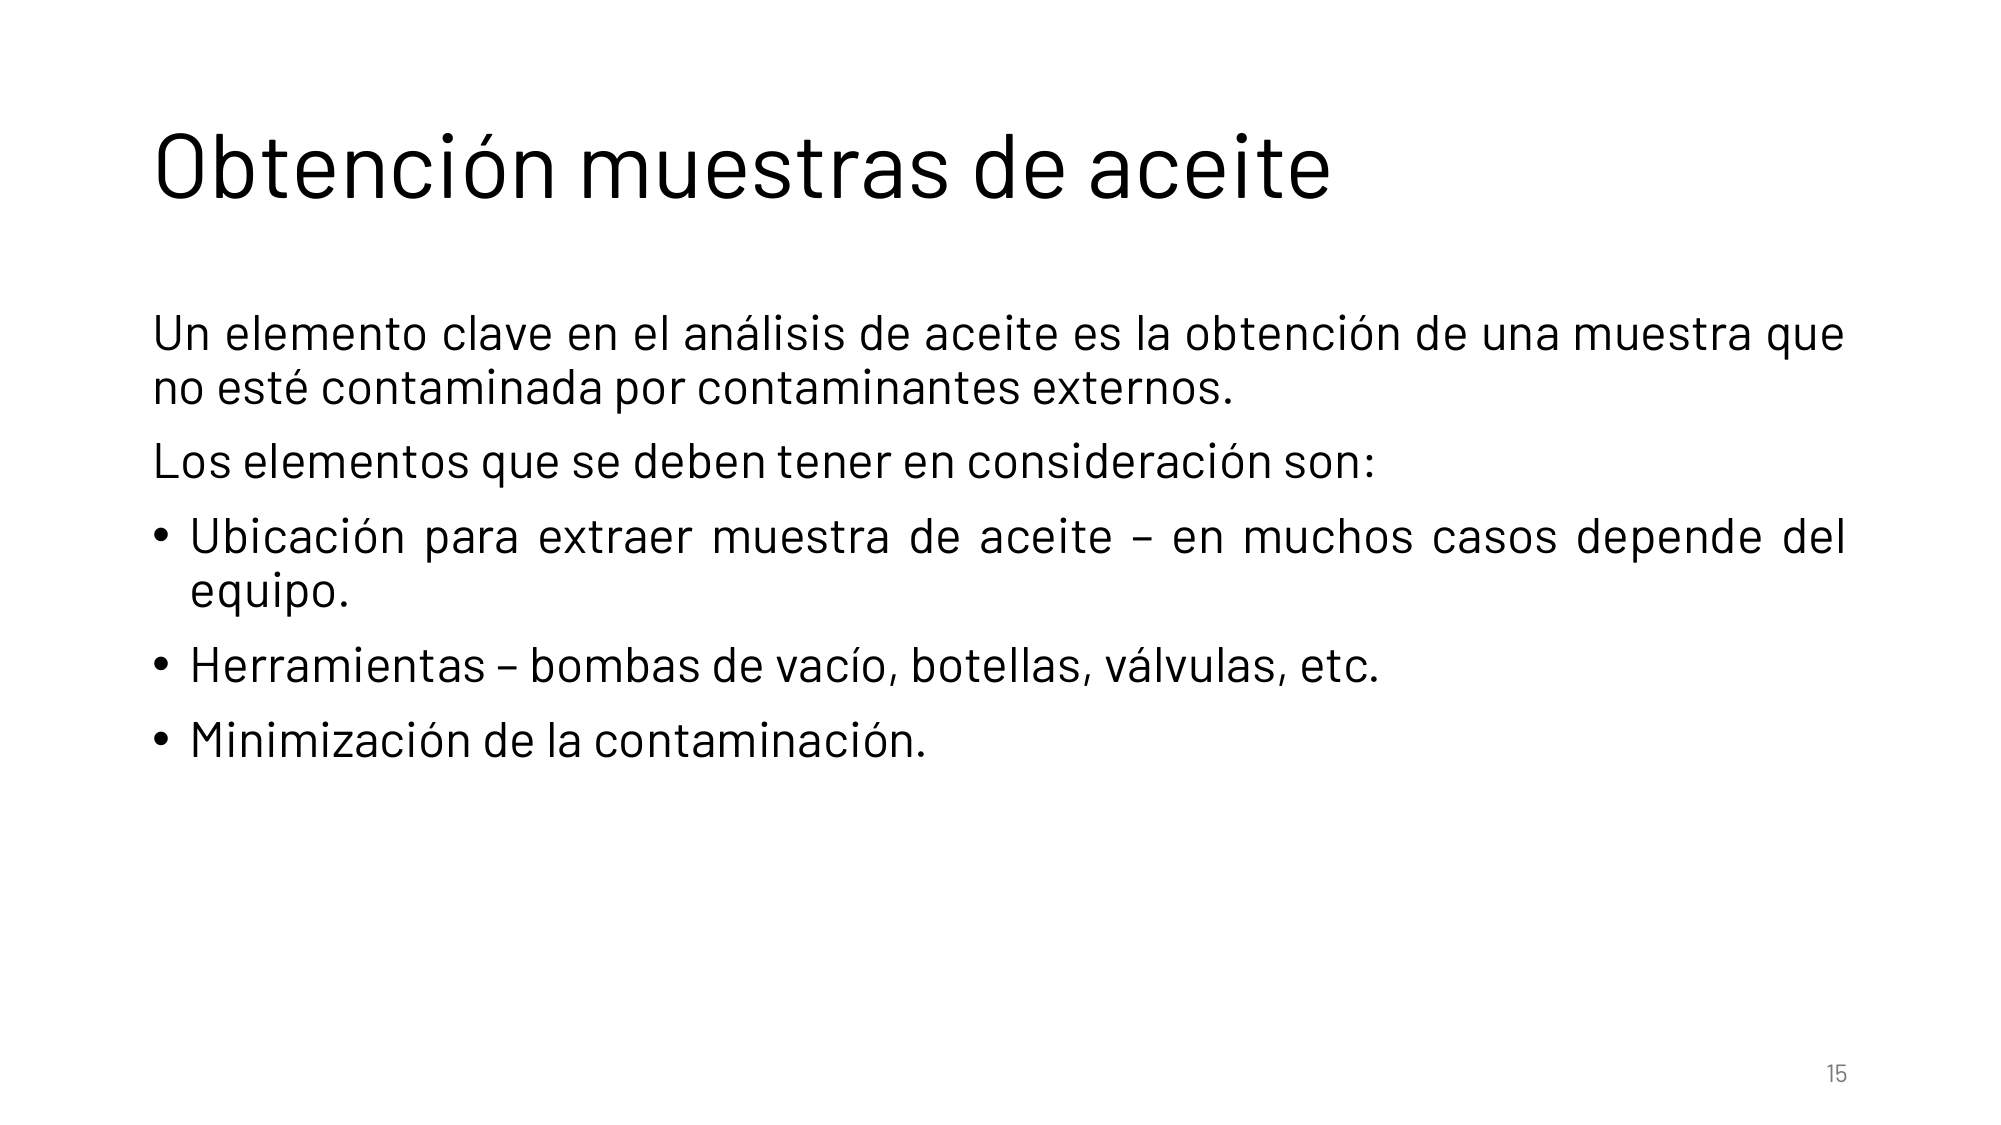

# Obtención muestras de aceite
Un elemento clave en el análisis de aceite es la obtención de una muestra que no esté contaminada por contaminantes externos.
Los elementos que se deben tener en consideración son:
Ubicación para extraer muestra de aceite – en muchos casos depende del equipo.
Herramientas – bombas de vacío, botellas, válvulas, etc.
Minimización de la contaminación.
15